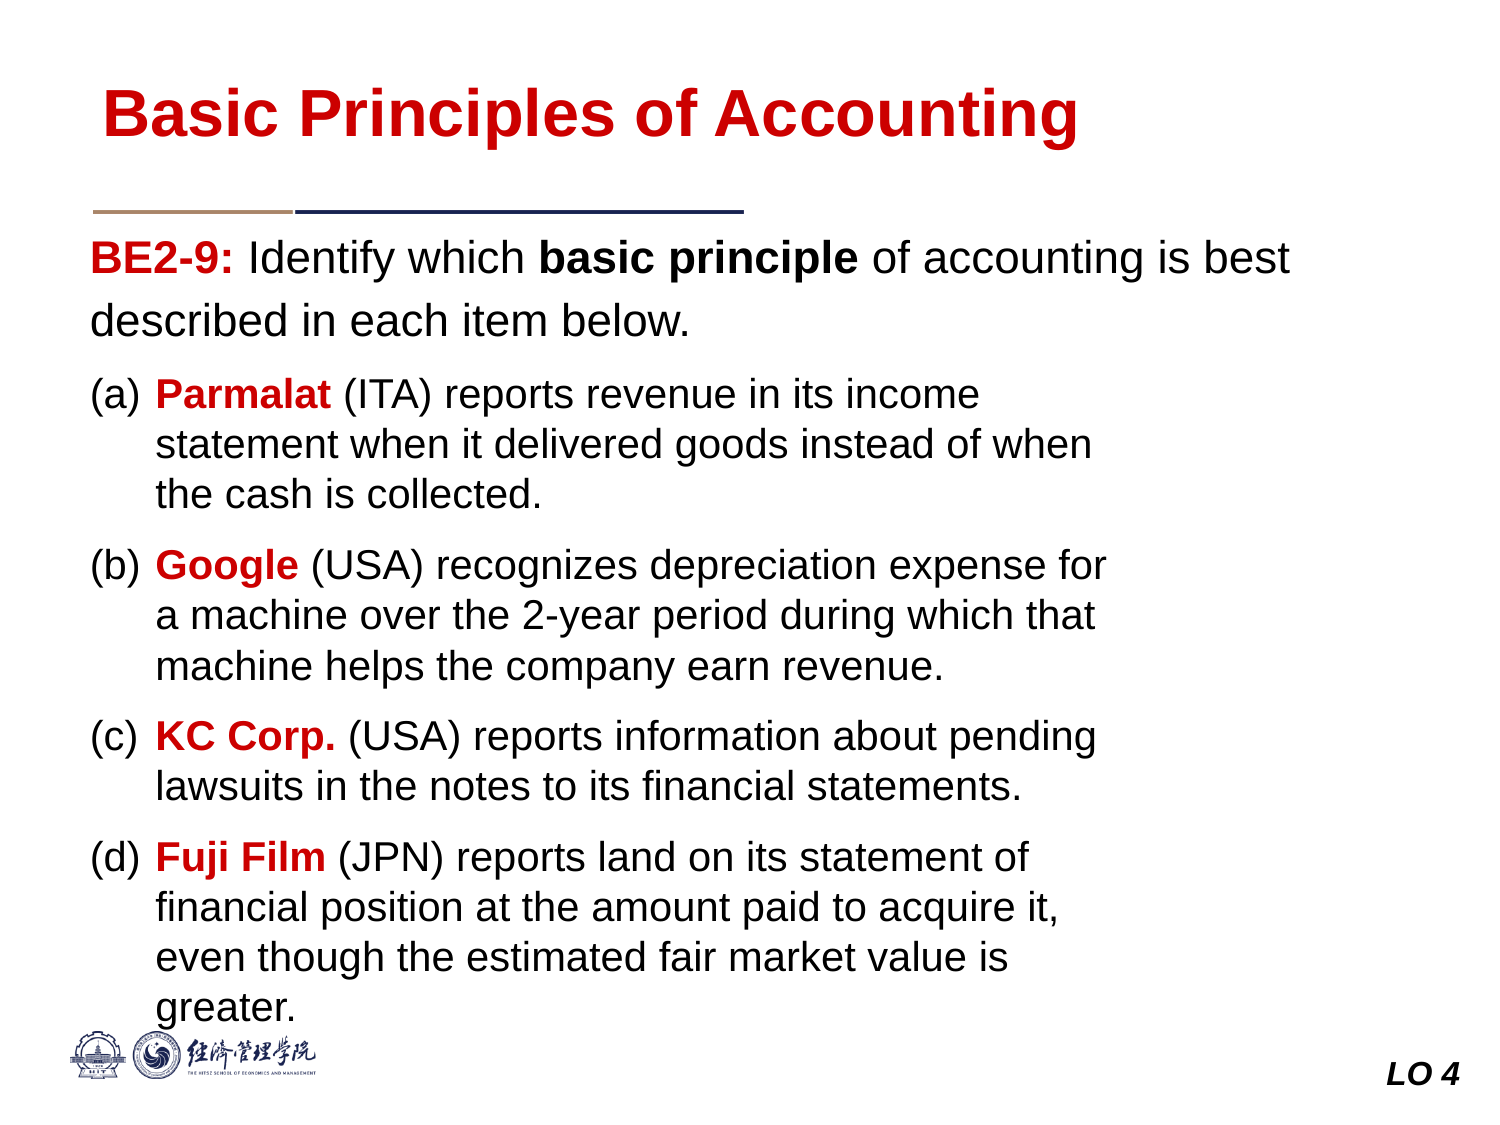

Basic Principles of Accounting
BE2-9: Identify which basic principle of accounting is best described in each item below.
(a) 	Parmalat (ITA) reports revenue in its income statement when it delivered goods instead of when the cash is collected.
(b) 	Google (USA) recognizes depreciation expense for a machine over the 2-year period during which that machine helps the company earn revenue.
(c) 	KC Corp. (USA) reports information about pending lawsuits in the notes to its financial statements.
(d) 	Fuji Film (JPN) reports land on its statement of financial position at the amount paid to acquire it, even though the estimated fair market value is greater.
LO 4